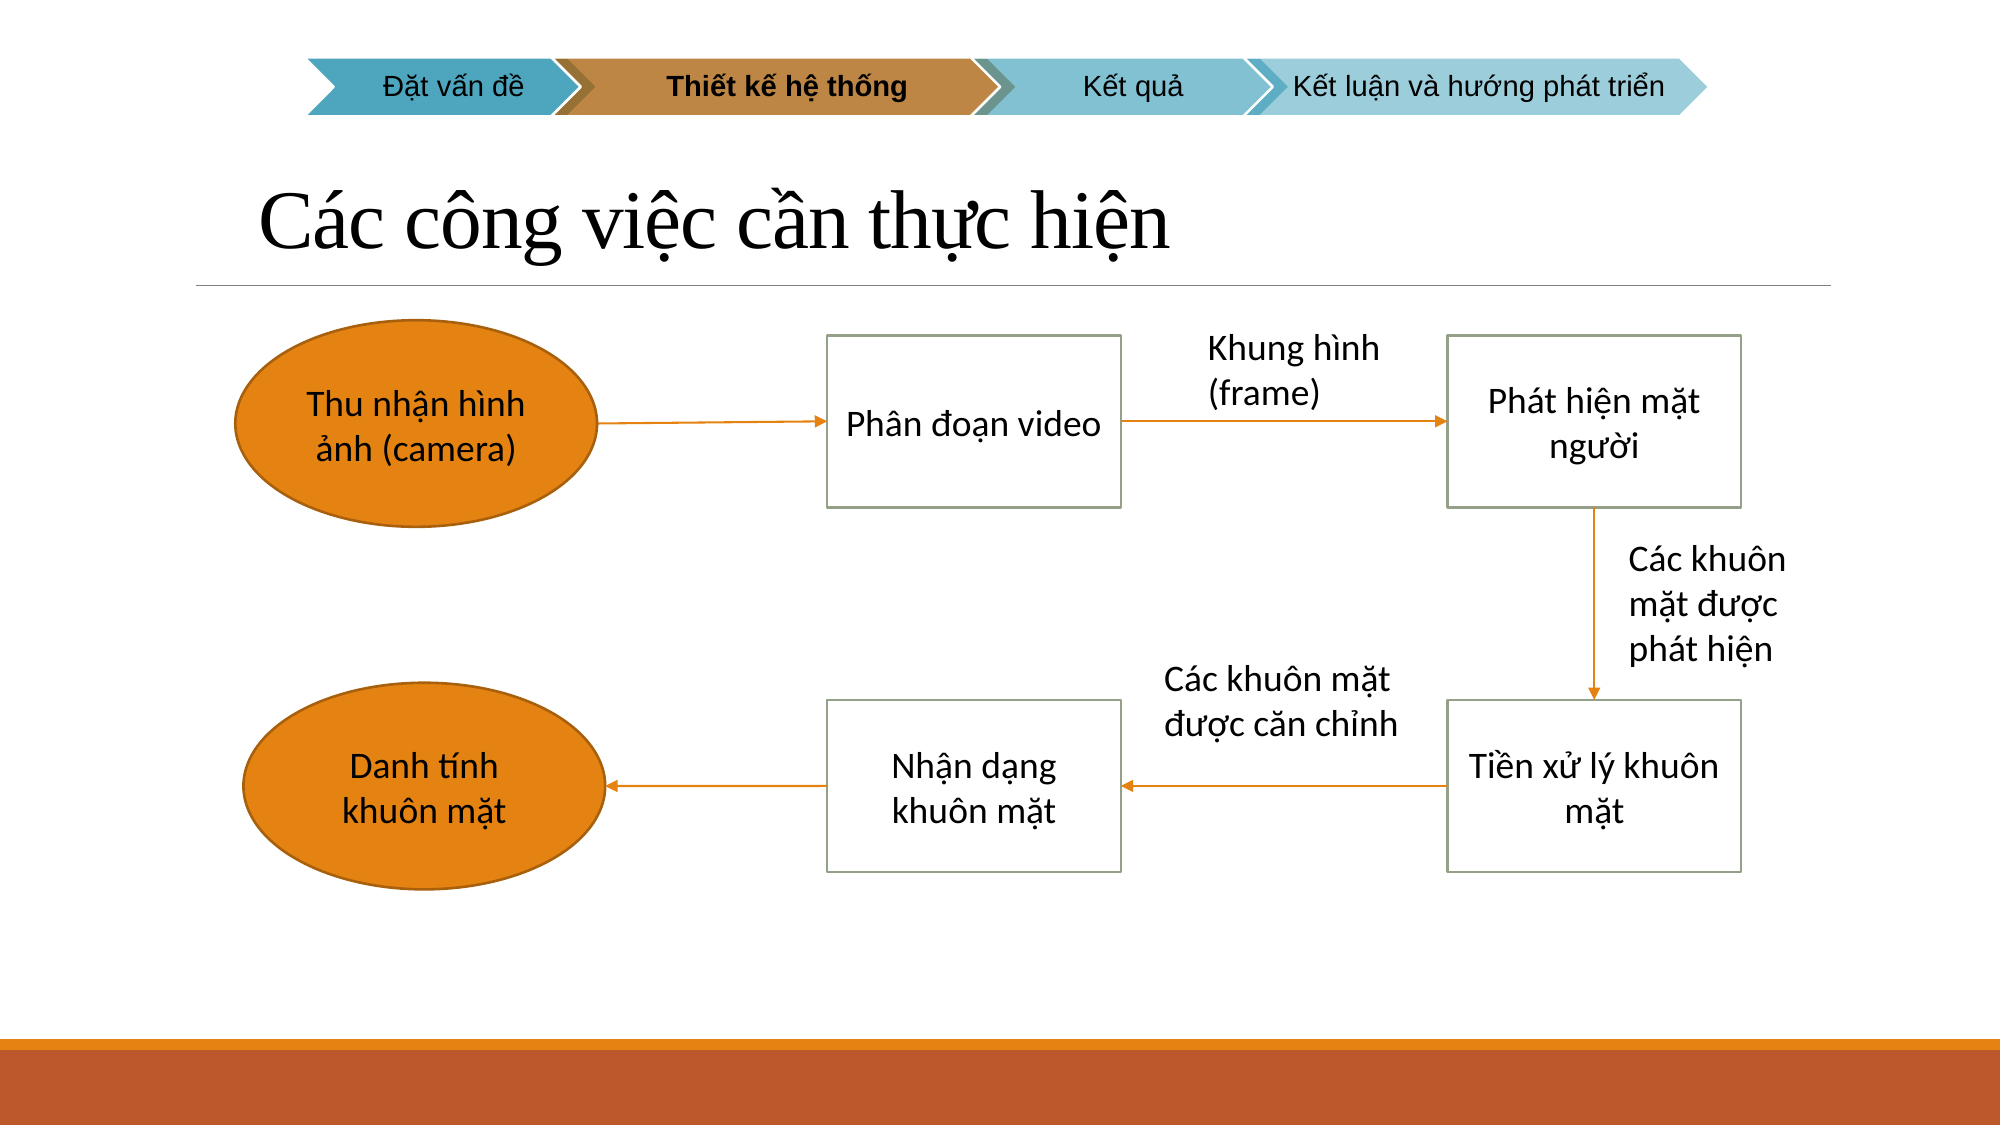

# Kết luận và hướng phát triển Các công việc cần thực hiện
Đặt vấn đề
Thiết kế hệ thống
Kết quả
Kết luận và hướng phát triển
Khung hình (frame)
Thu nhận hình ảnh (camera)
Phân đoạn video
Phát hiện mặt người
Các khuôn mặt được phát hiện
Các khuôn mặt được căn chỉnh
Danh tính khuôn mặt
Nhận dạng khuôn mặt
Tiền xử lý khuôn mặt